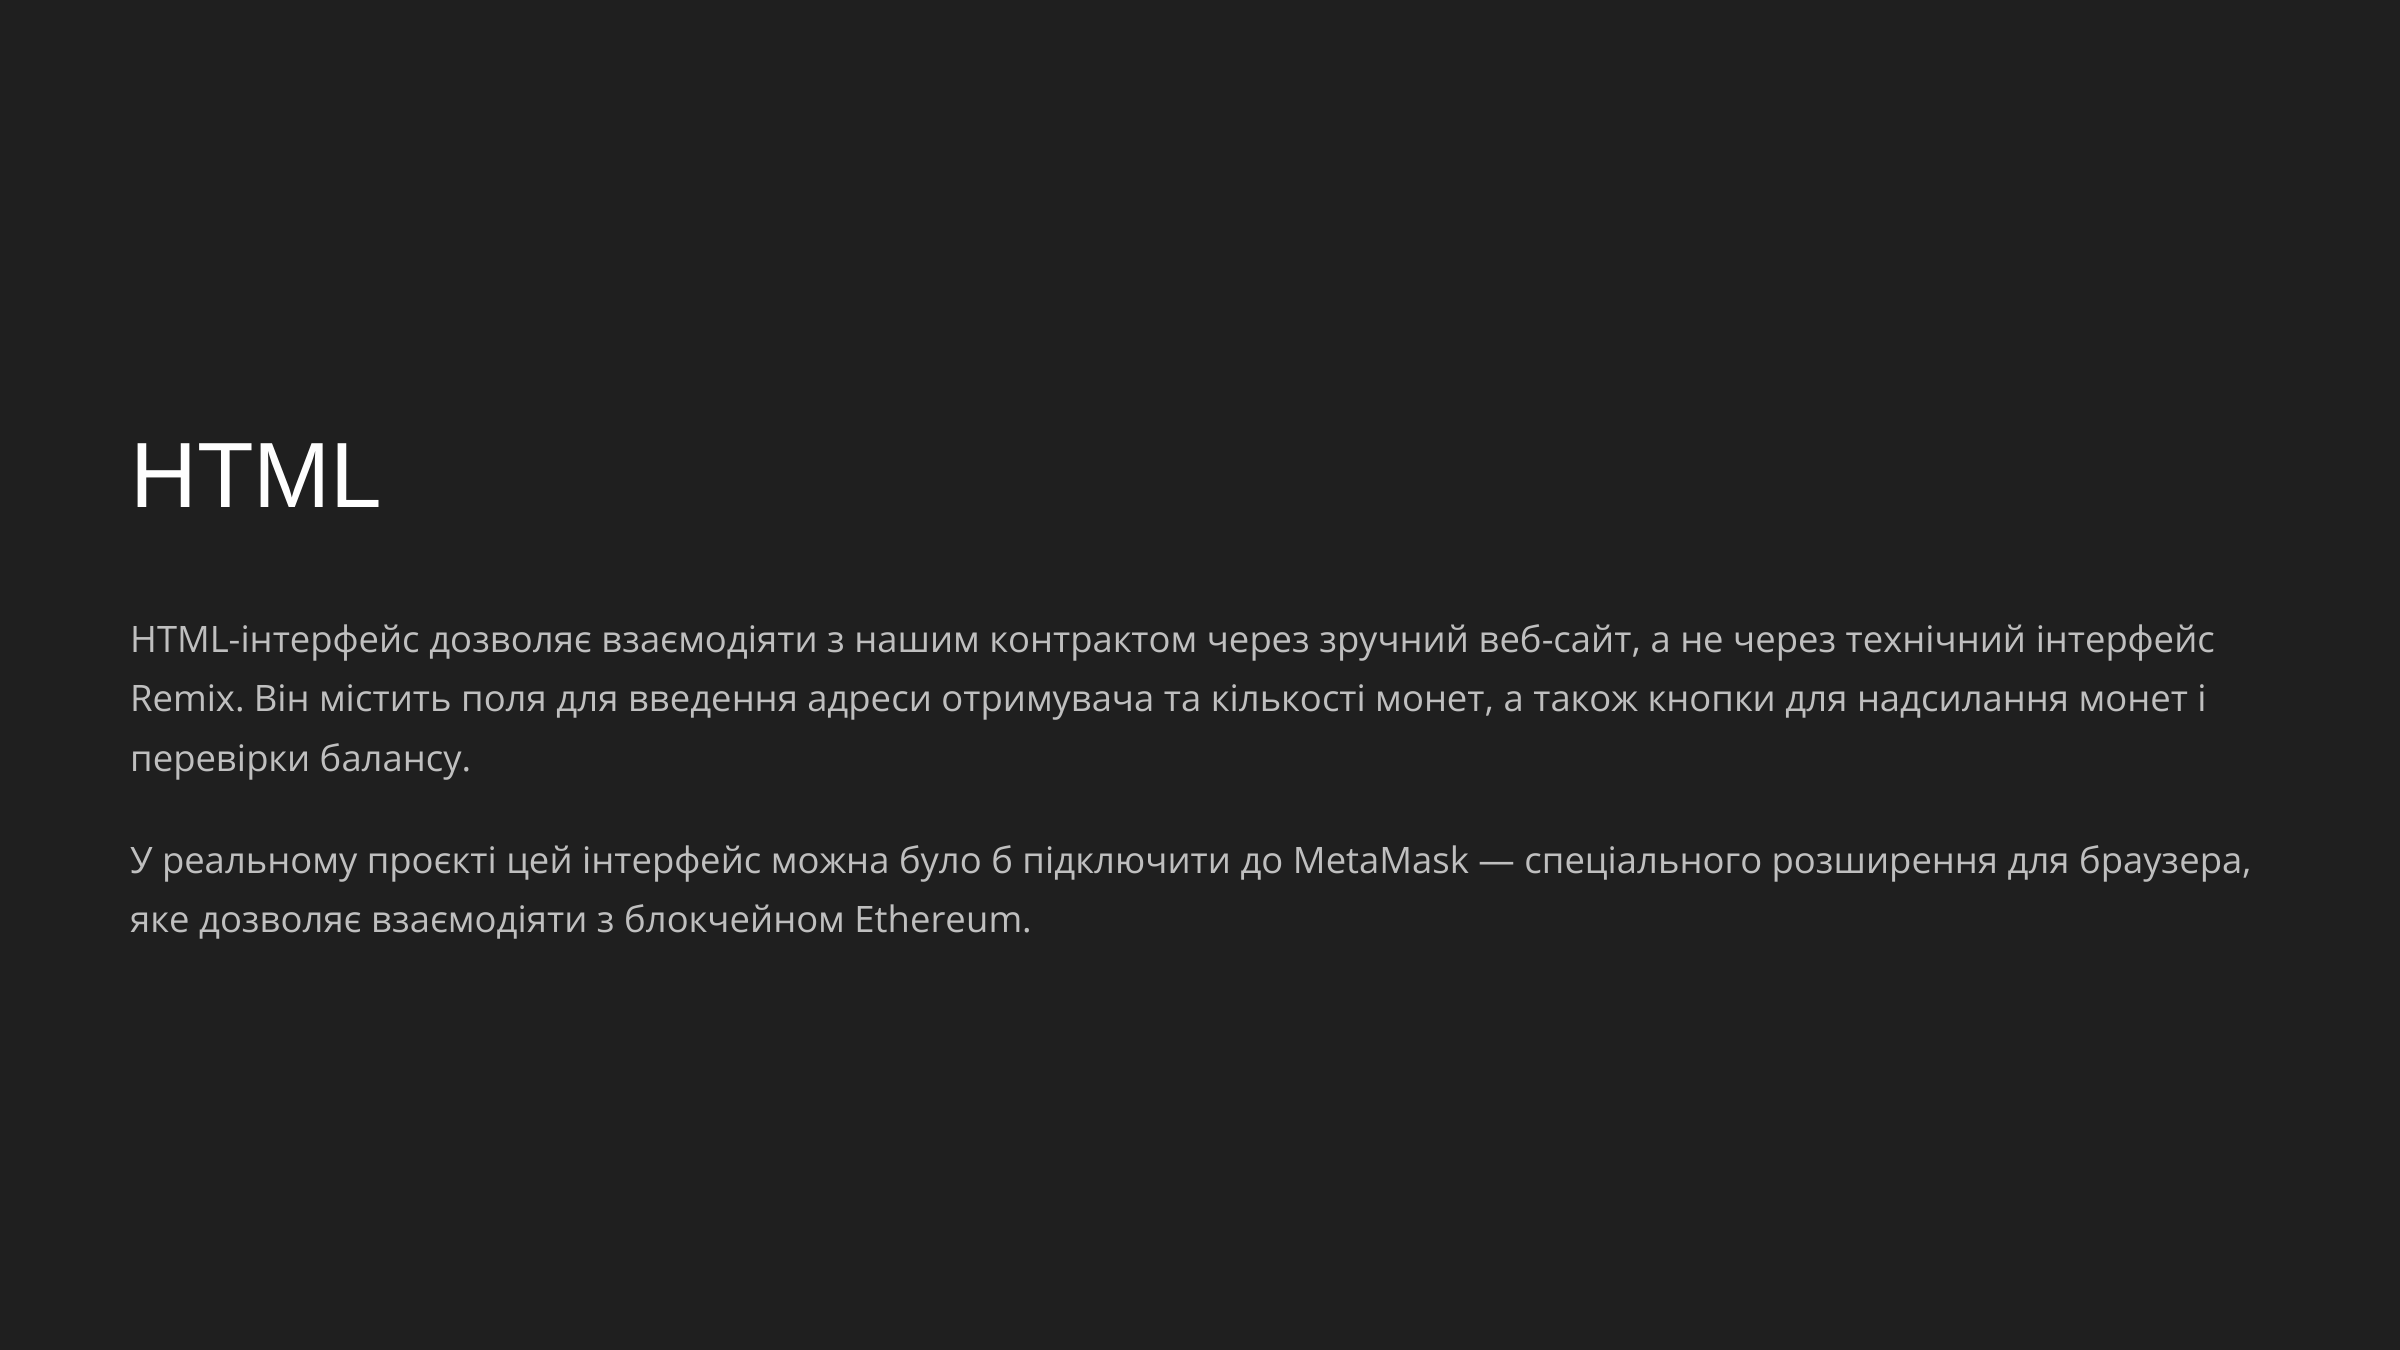

HTML
HTML-інтерфейс дозволяє взаємодіяти з нашим контрактом через зручний веб-сайт, а не через технічний інтерфейс Remix. Він містить поля для введення адреси отримувача та кількості монет, а також кнопки для надсилання монет і перевірки балансу.
У реальному проєкті цей інтерфейс можна було б підключити до MetaMask — спеціального розширення для браузера, яке дозволяє взаємодіяти з блокчейном Ethereum.